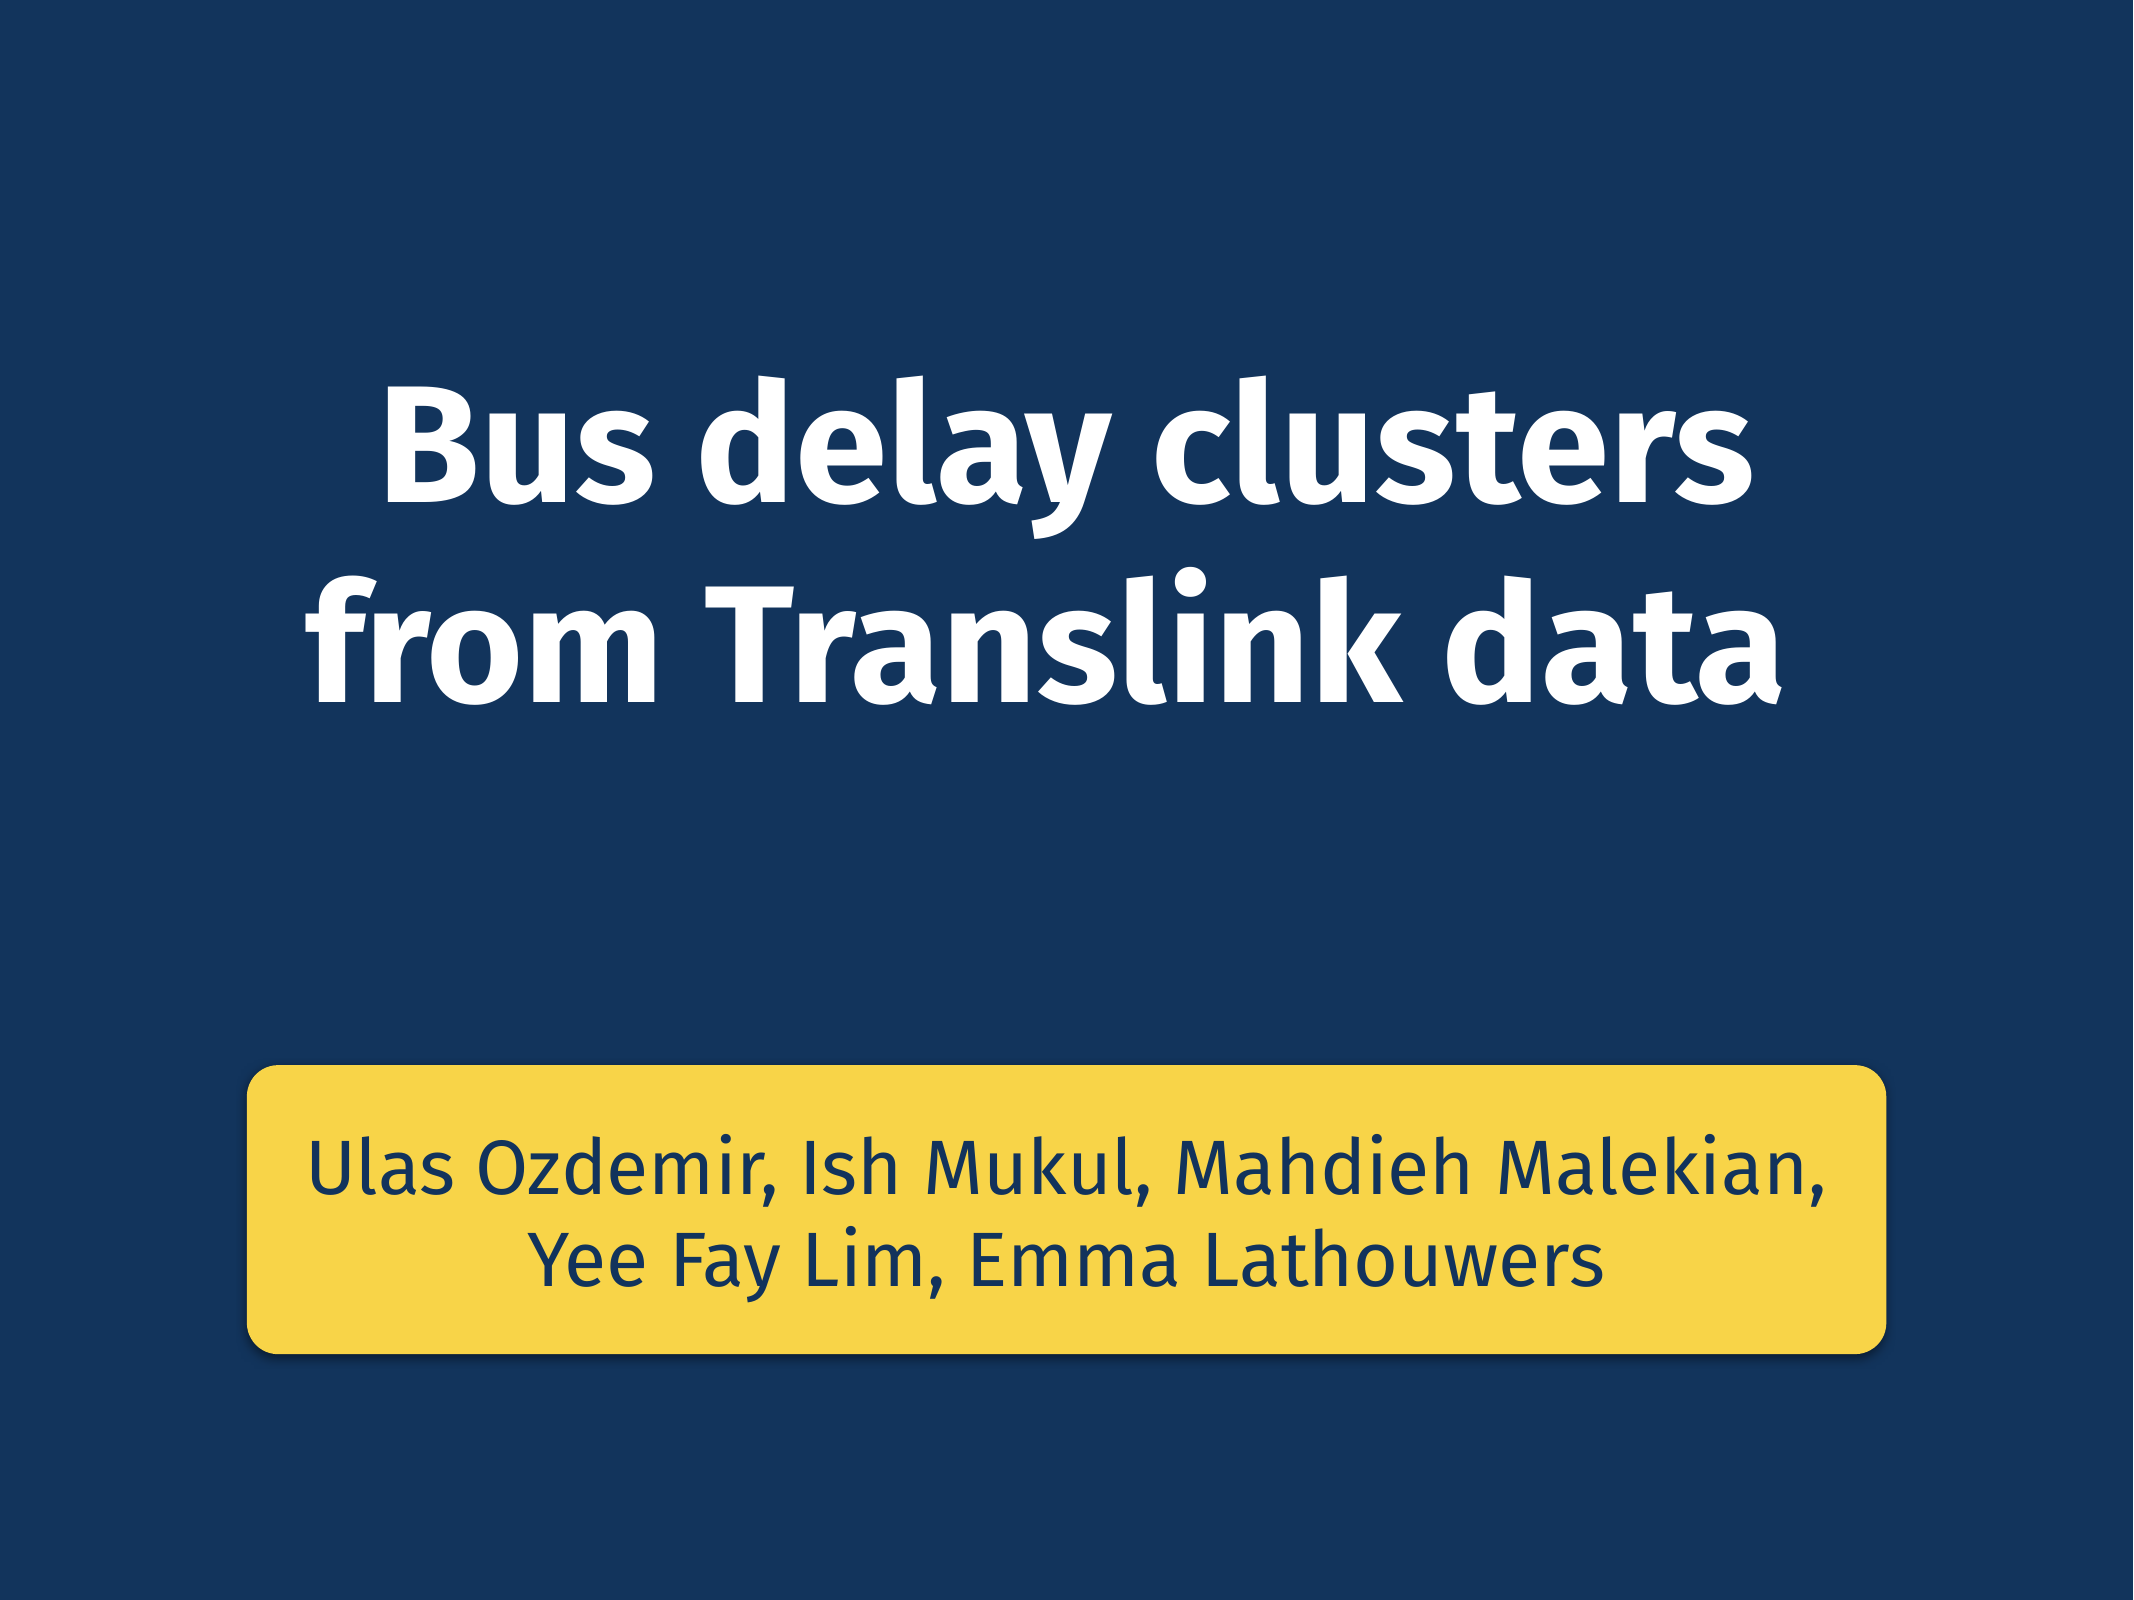

# Bus delay clusters from Translink data
Ulas Ozdemir, Ish Mukul, Mahdieh Malekian, Yee Fay Lim, Emma Lathouwers